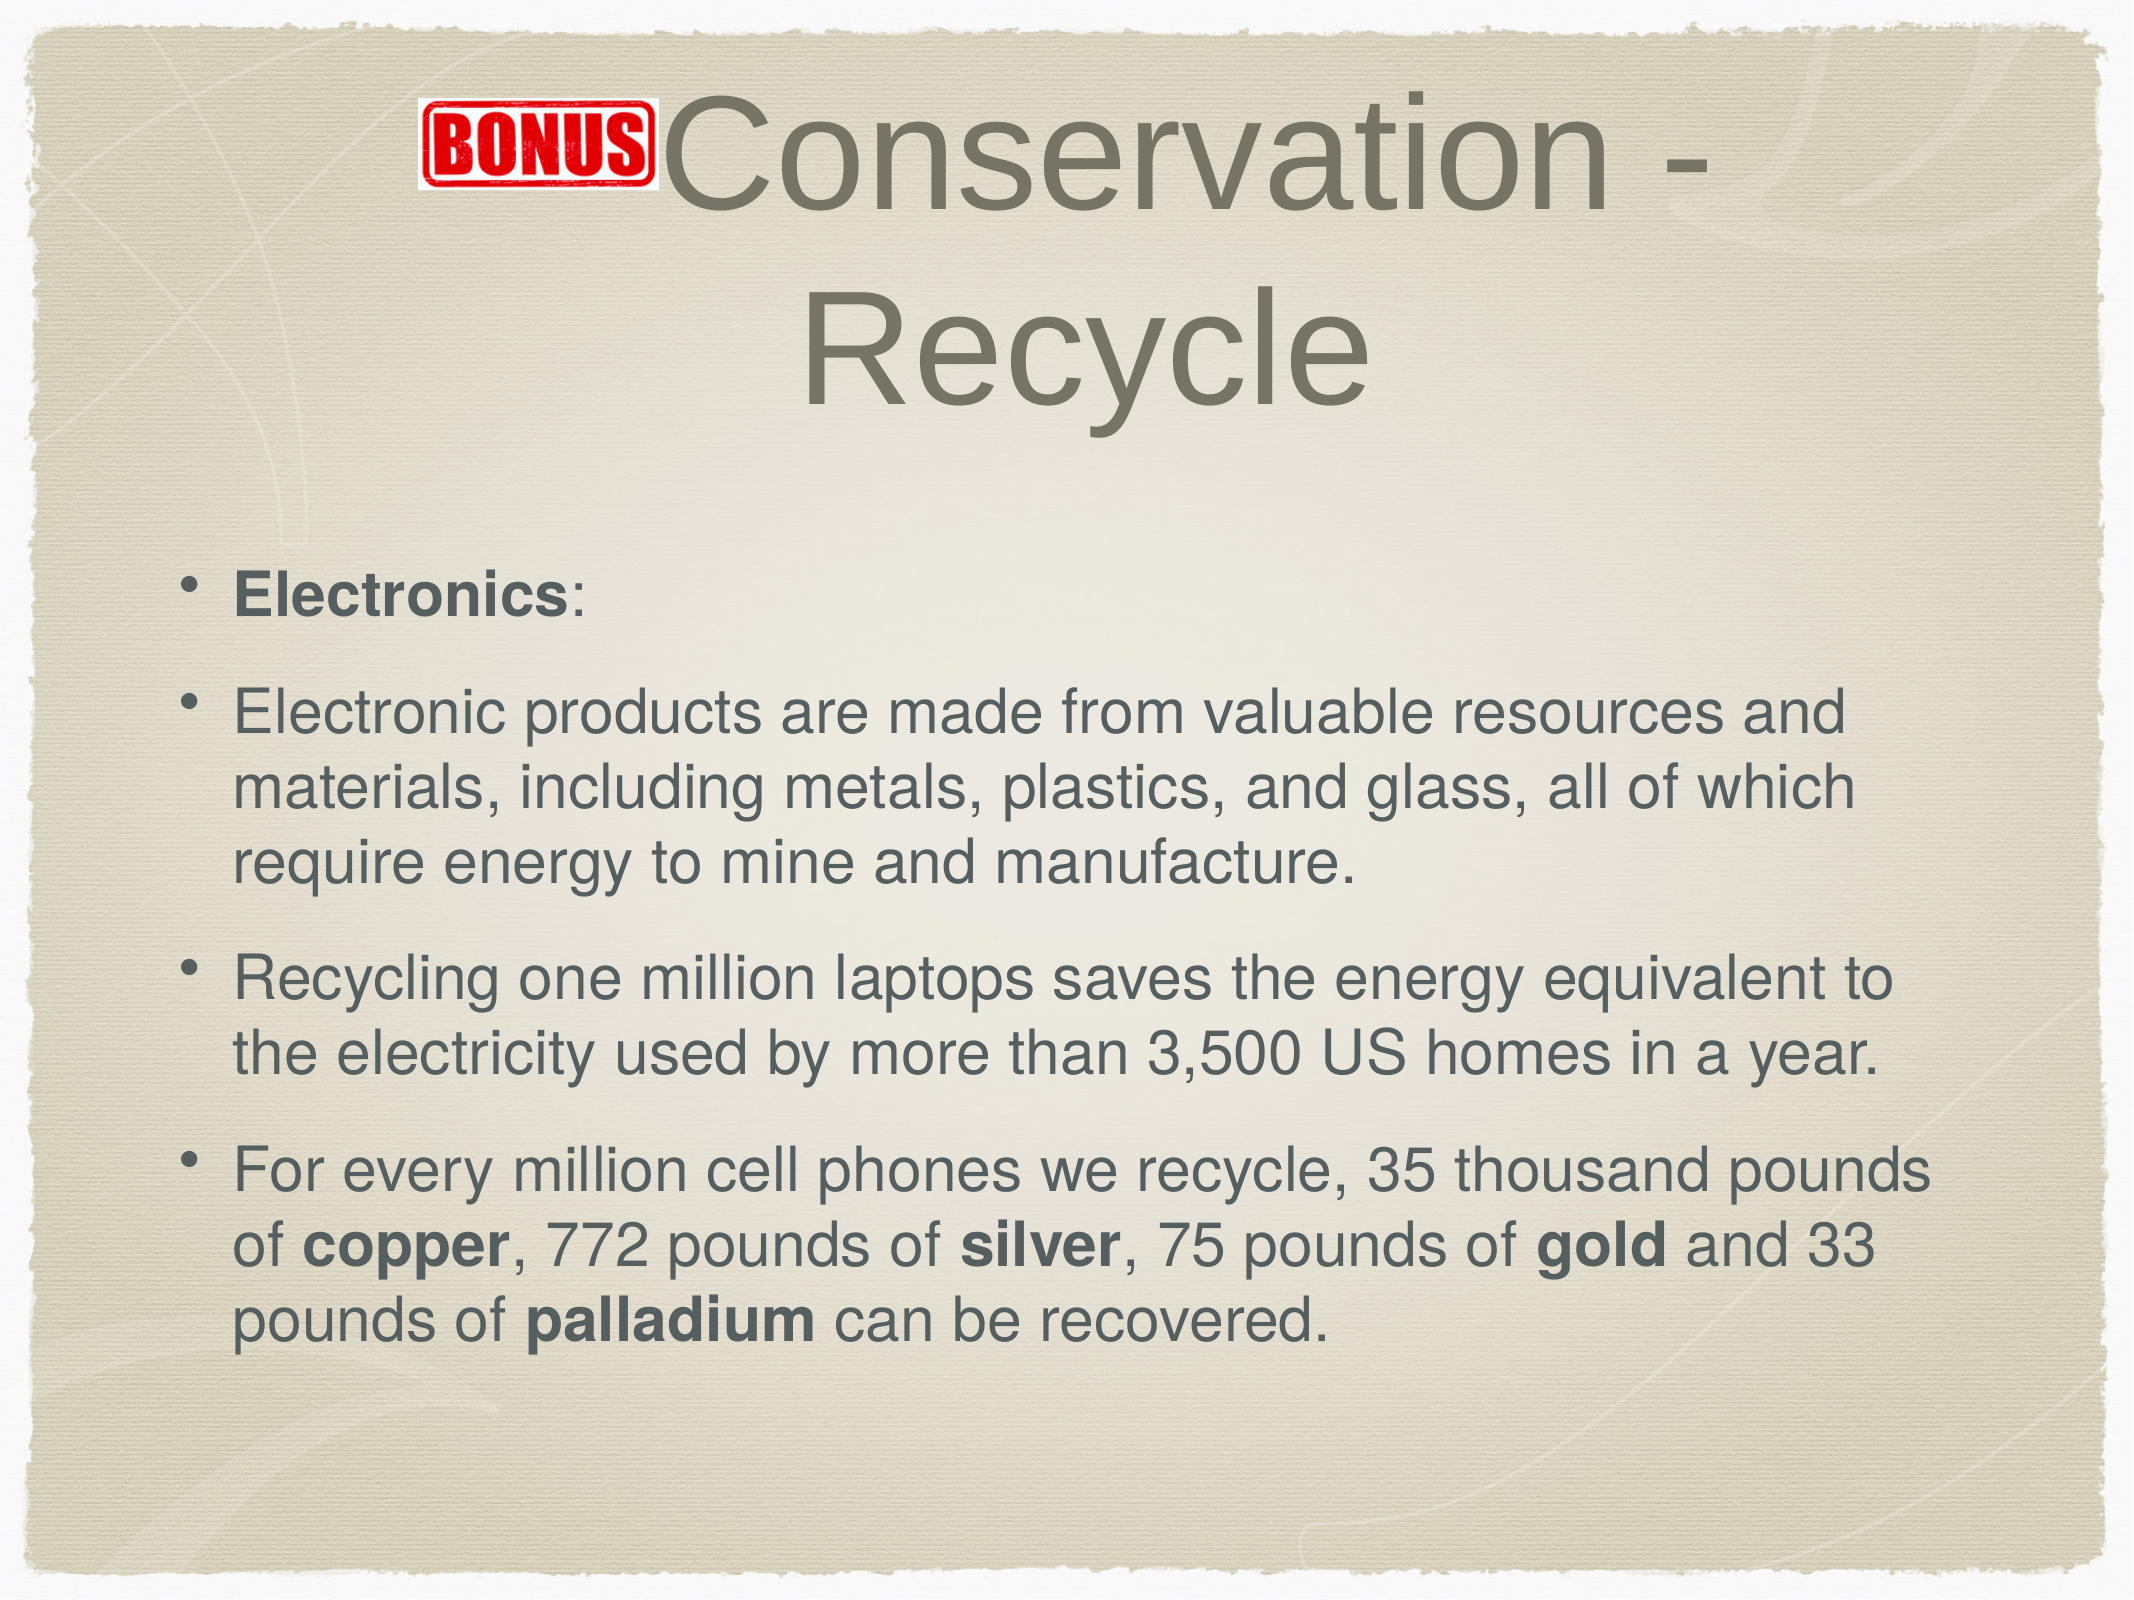

# Conservation - Recycle
Electronics:
Electronic products are made from valuable resources and materials, including metals, plastics, and glass, all of which require energy to mine and manufacture.
Recycling one million laptops saves the energy equivalent to the electricity used by more than 3,500 US homes in a year.
For every million cell phones we recycle, 35 thousand pounds of copper, 772 pounds of silver, 75 pounds of gold and 33 pounds of palladium can be recovered.